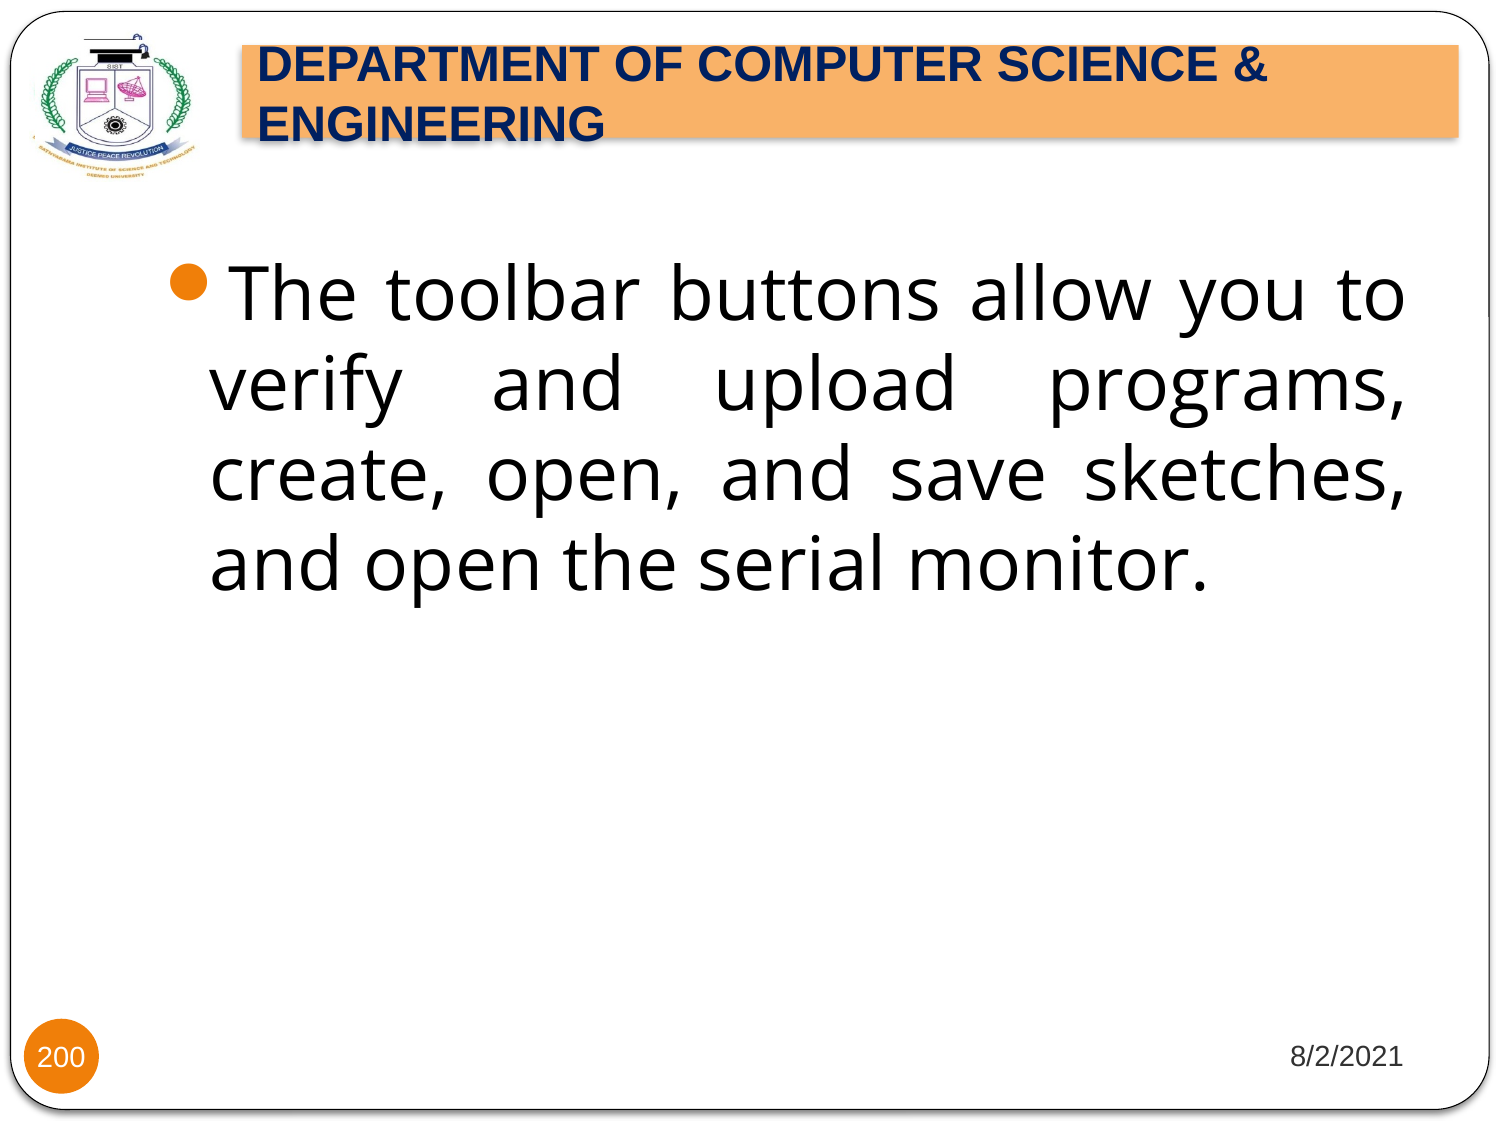

The toolbar buttons allow you to verify and upload programs, create, open, and save sketches, and open the serial monitor.

8/2/2021
200